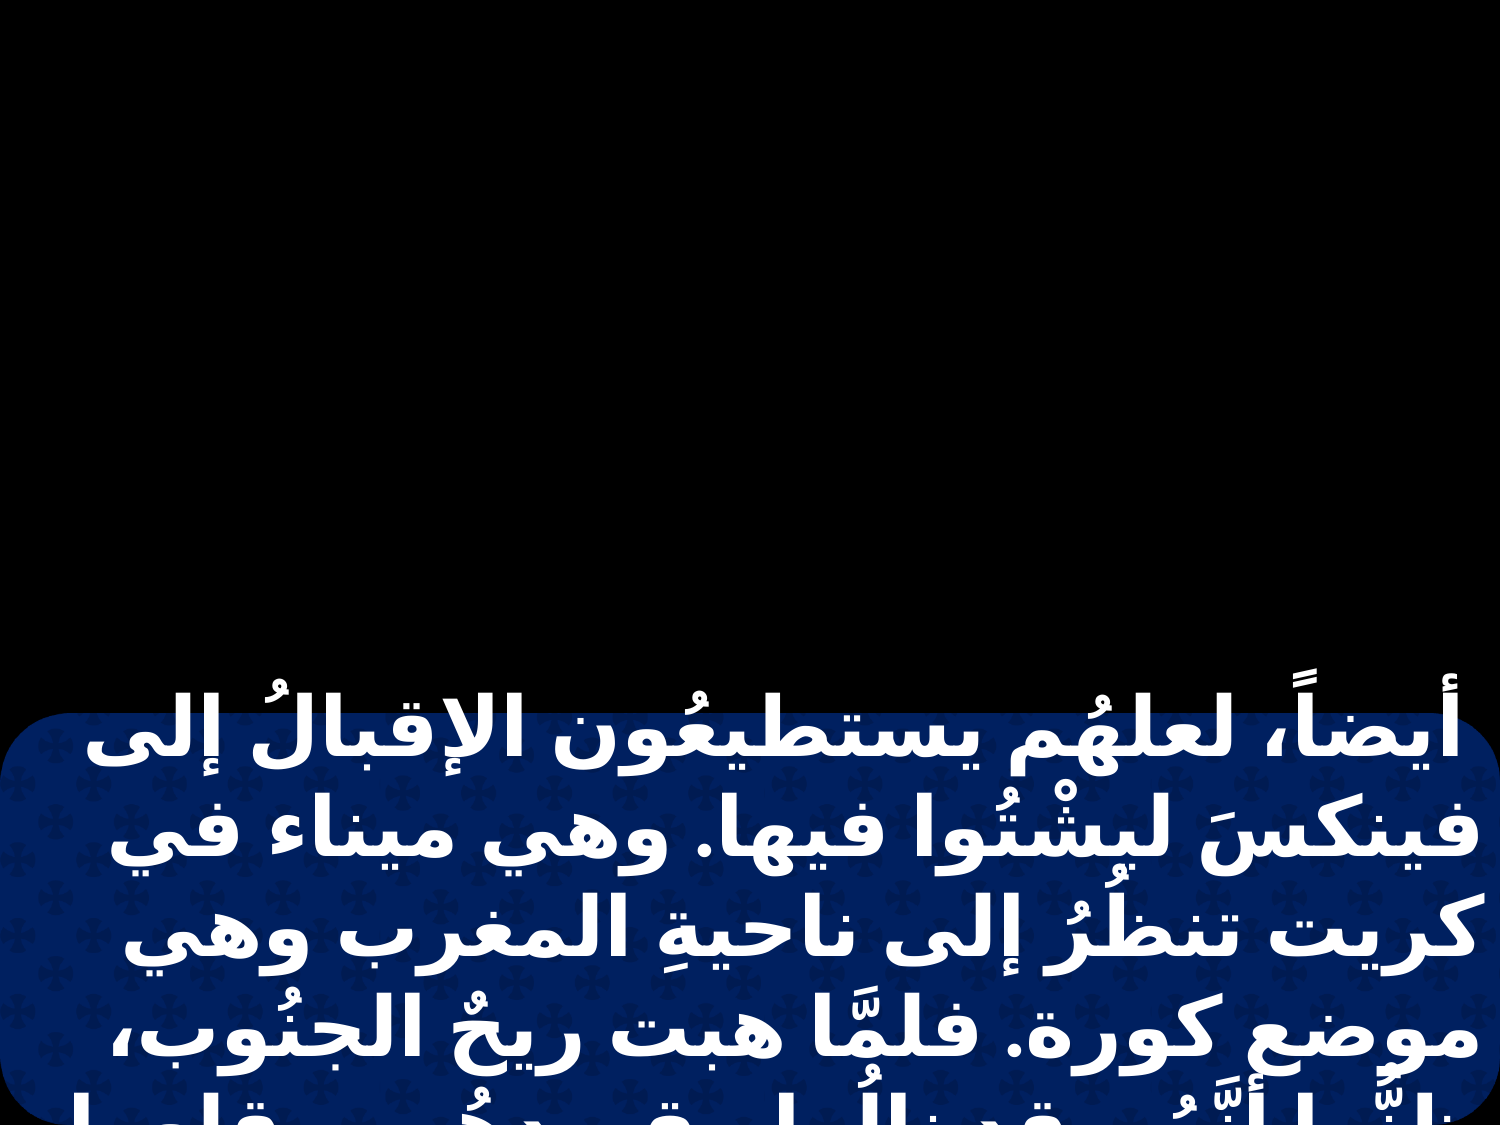

أيضاً، لعلهُم يستطيعُون الإقبالُ إلى فينكسَ ليشْتُوا فيها. وهي ميناء في كريت تنظُرُ إلى ناحيةِ المغرب وهي موضع كورة. فلمَّا هبت ريحٌ الجنُوب، ظنُّوا أنَّهُم قد نالُوا مقصدهُم، وقلعوا